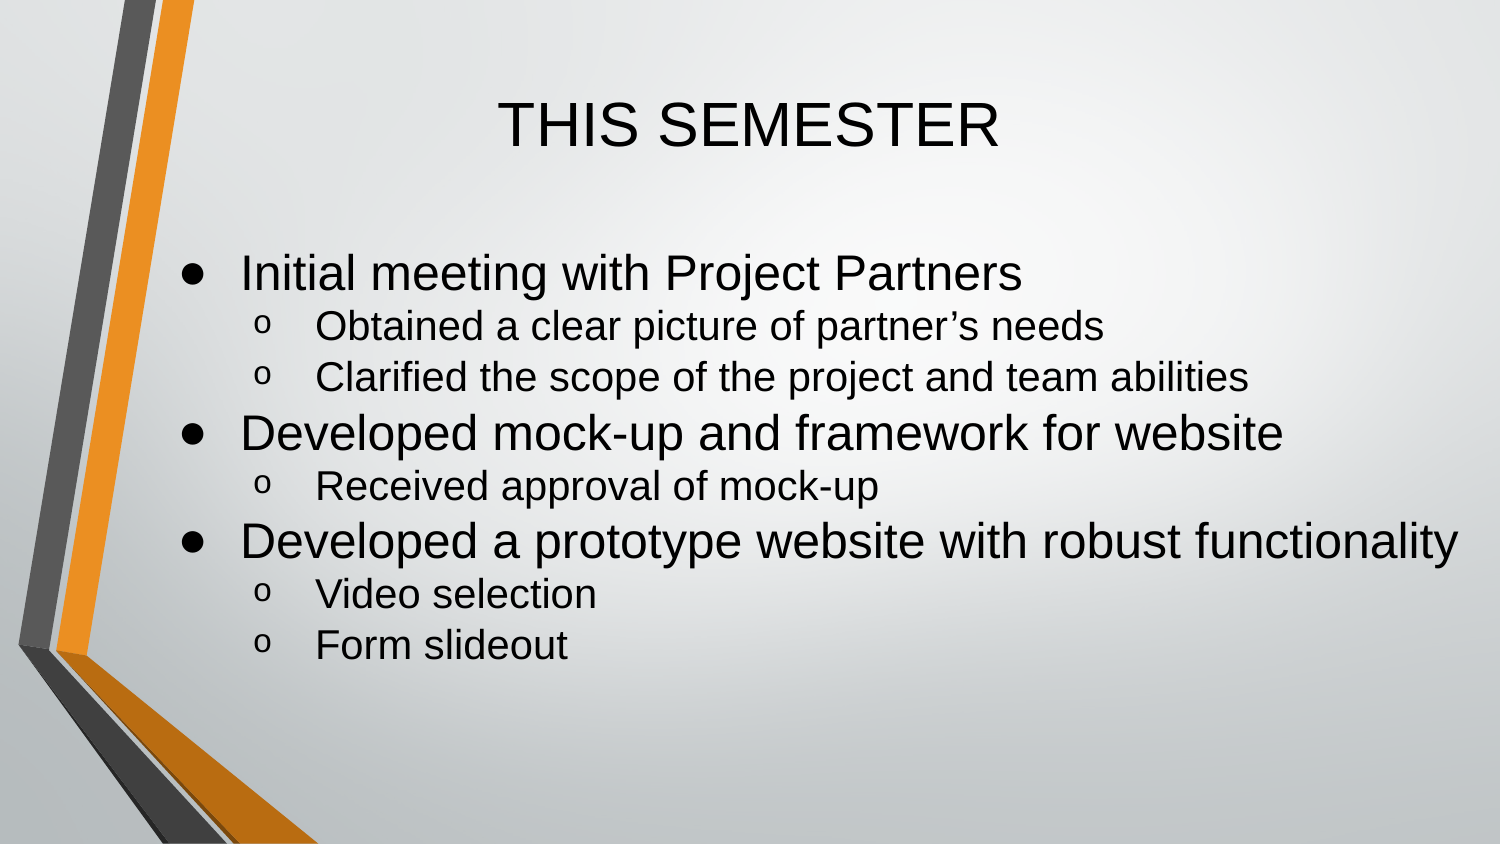

# THIS SEMESTER
Initial meeting with Project Partners
Obtained a clear picture of partner’s needs
Clarified the scope of the project and team abilities
Developed mock-up and framework for website
Received approval of mock-up
Developed a prototype website with robust functionality
Video selection
Form slideout